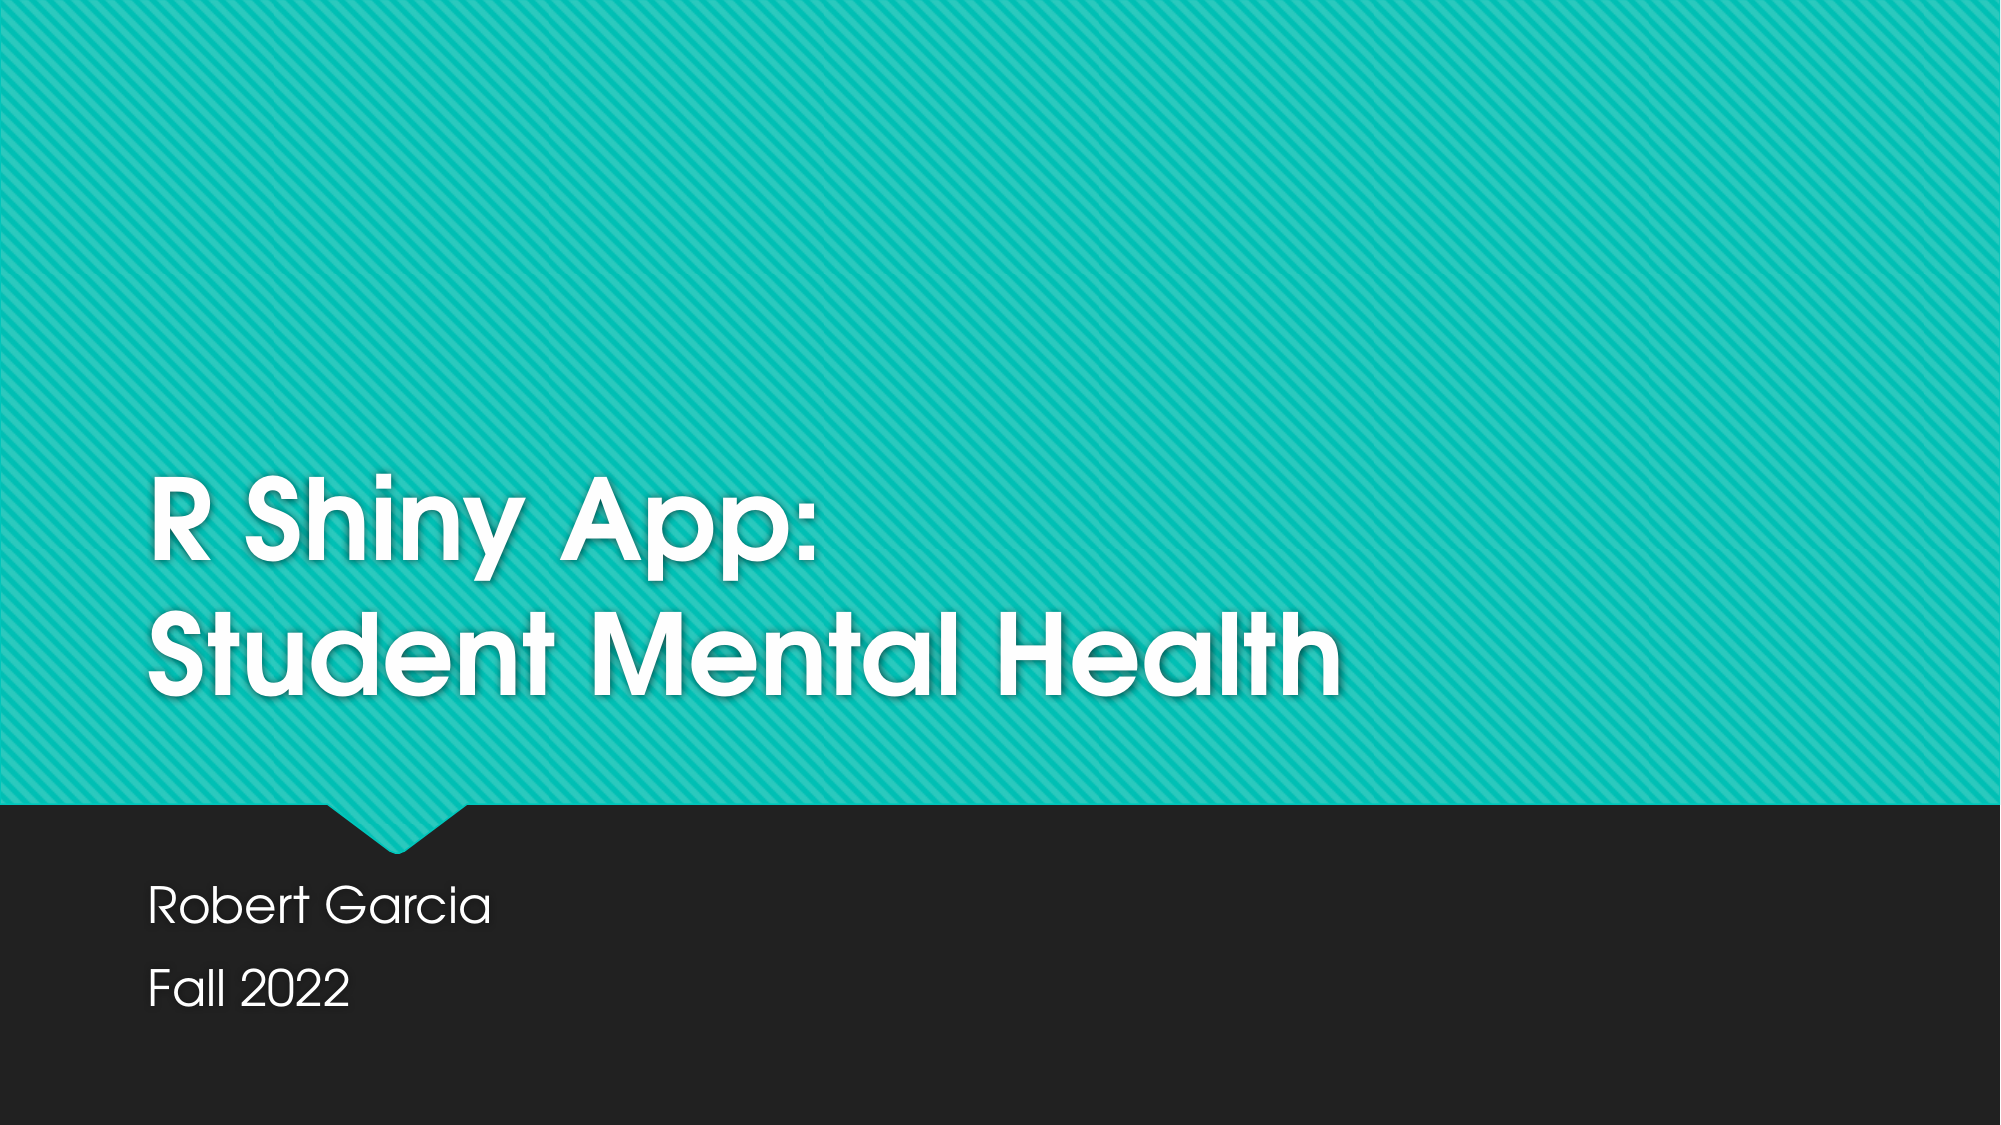

# R Shiny App: Student Mental Health
Robert Garcia
Fall 2022